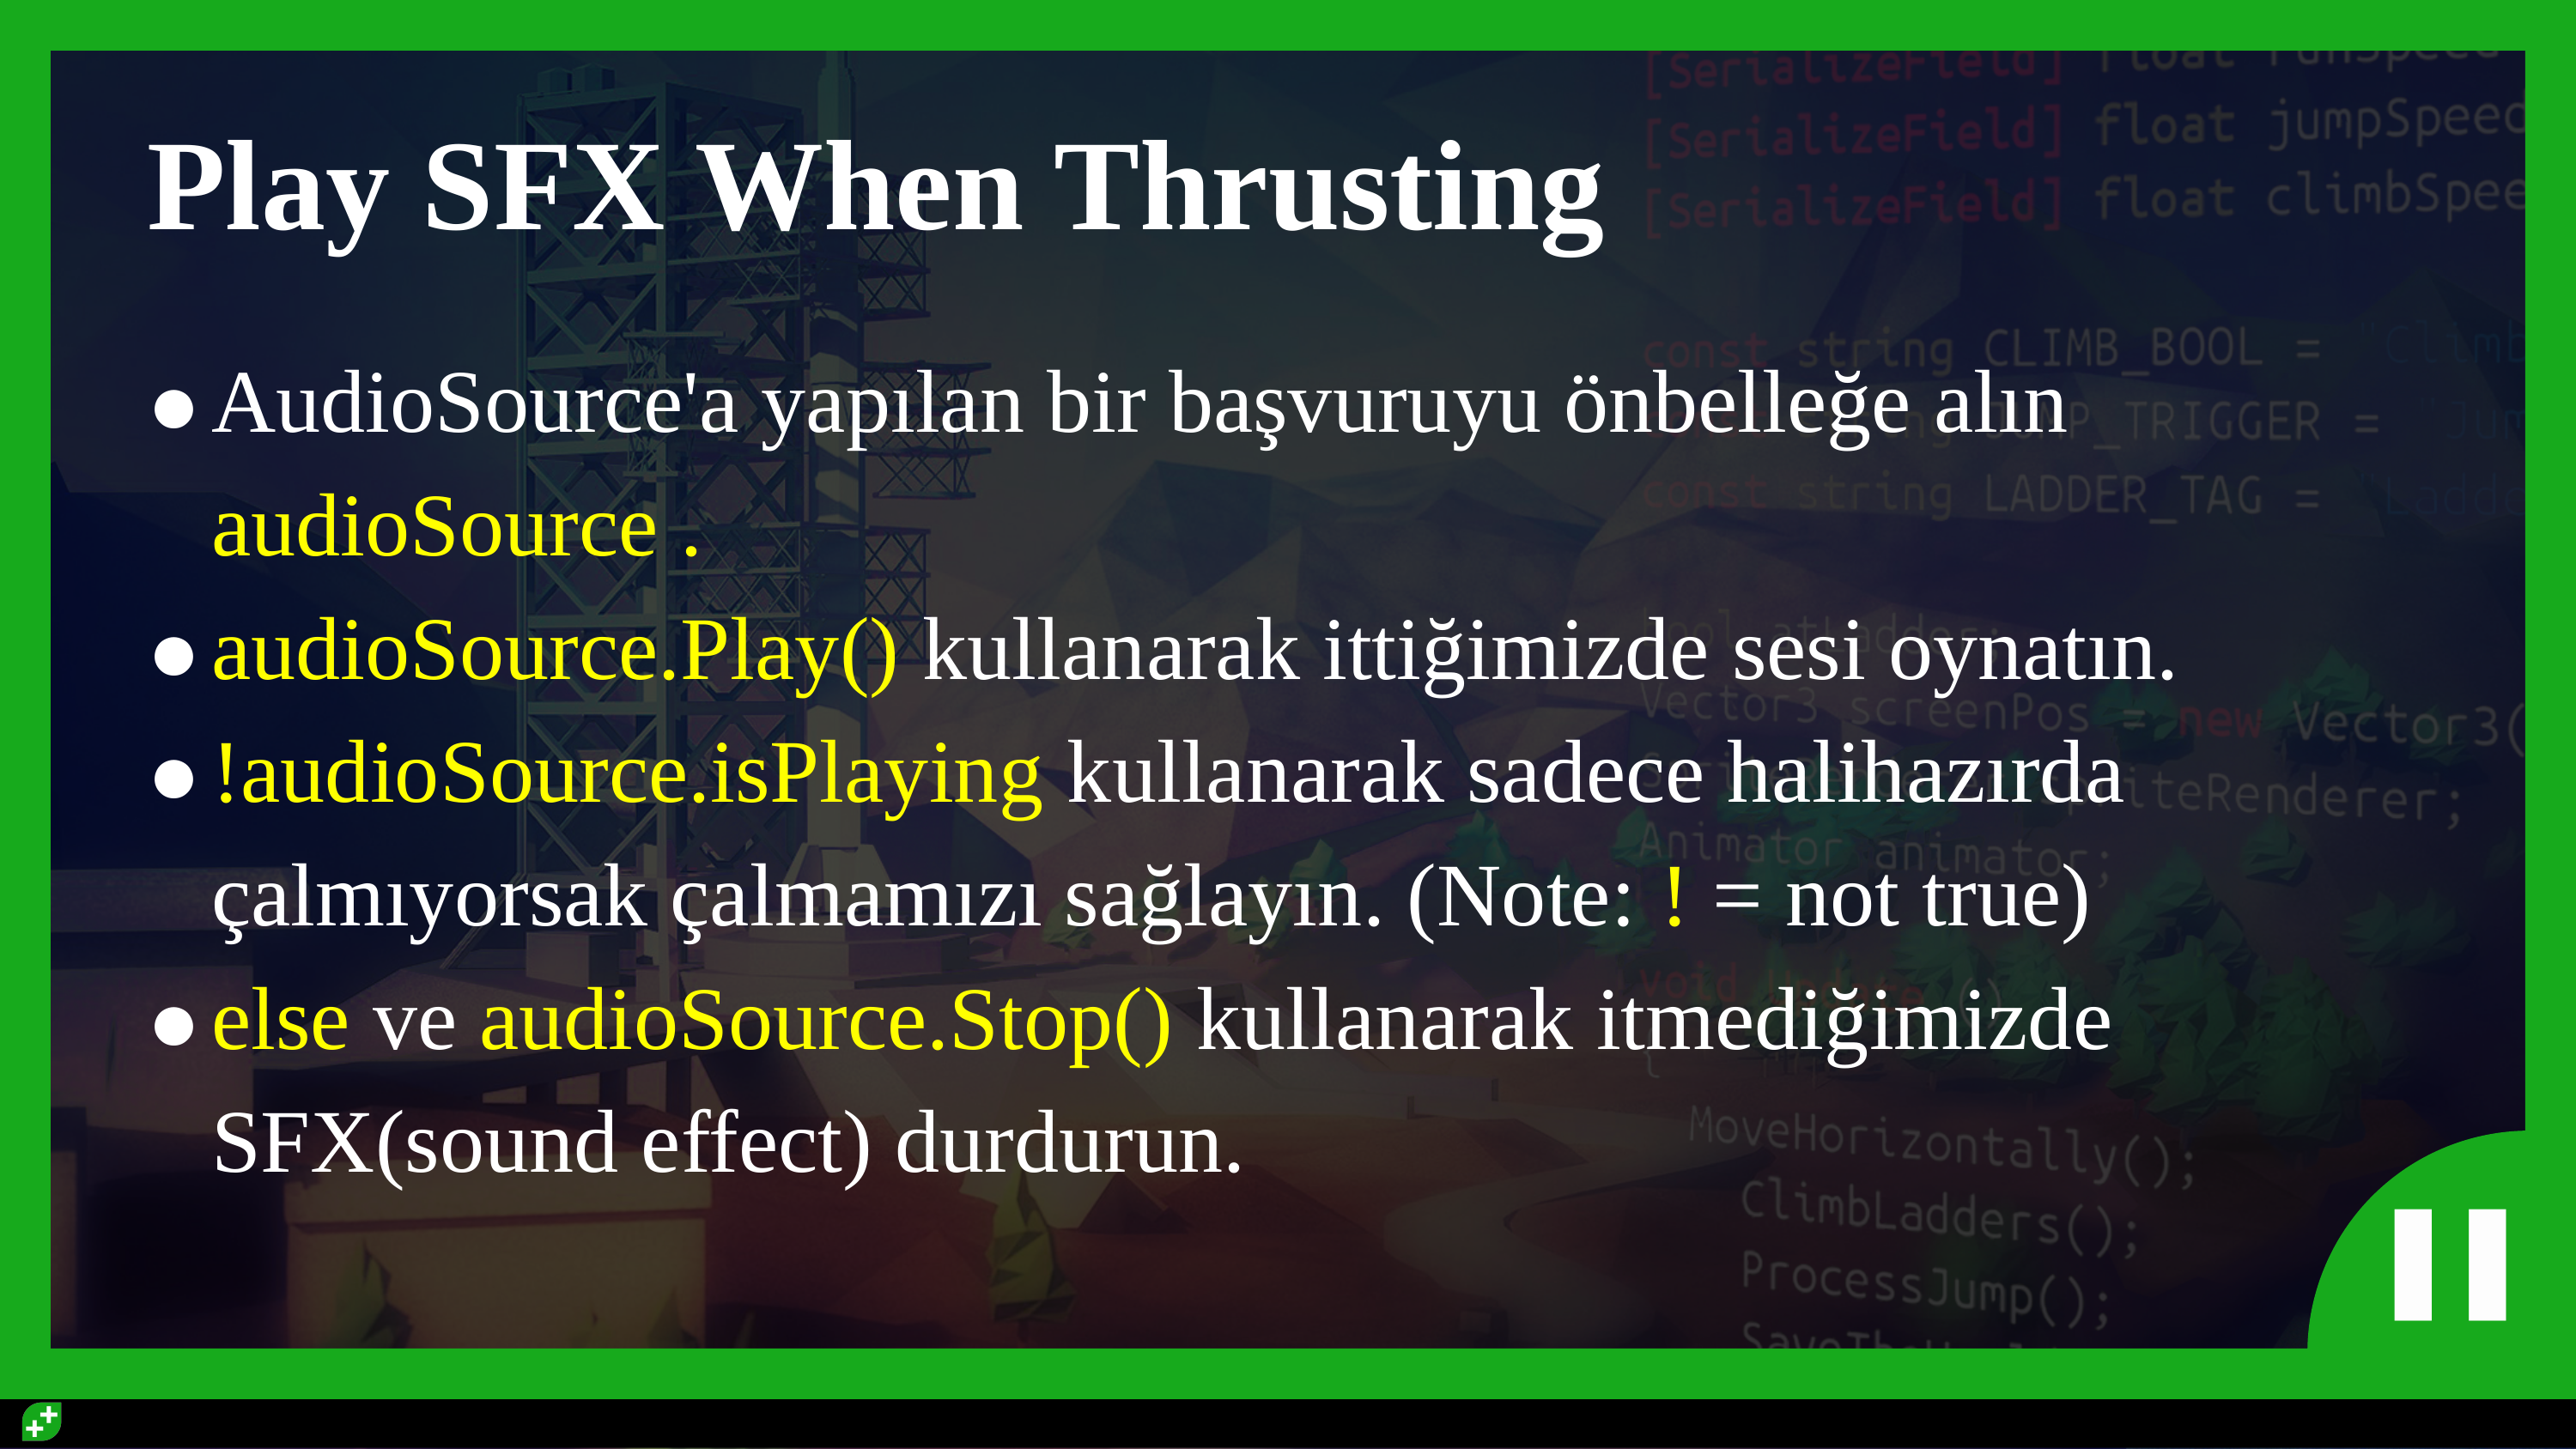

# Play SFX When Thrusting
AudioSource'a yapılan bir başvuruyu önbelleğe alın audioSource .
audioSource.Play() kullanarak ittiğimizde sesi oynatın.
!audioSource.isPlaying kullanarak sadece halihazırda çalmıyorsak çalmamızı sağlayın. (Note: ! = not true)
else ve audioSource.Stop() kullanarak itmediğimizde SFX(sound effect) durdurun.